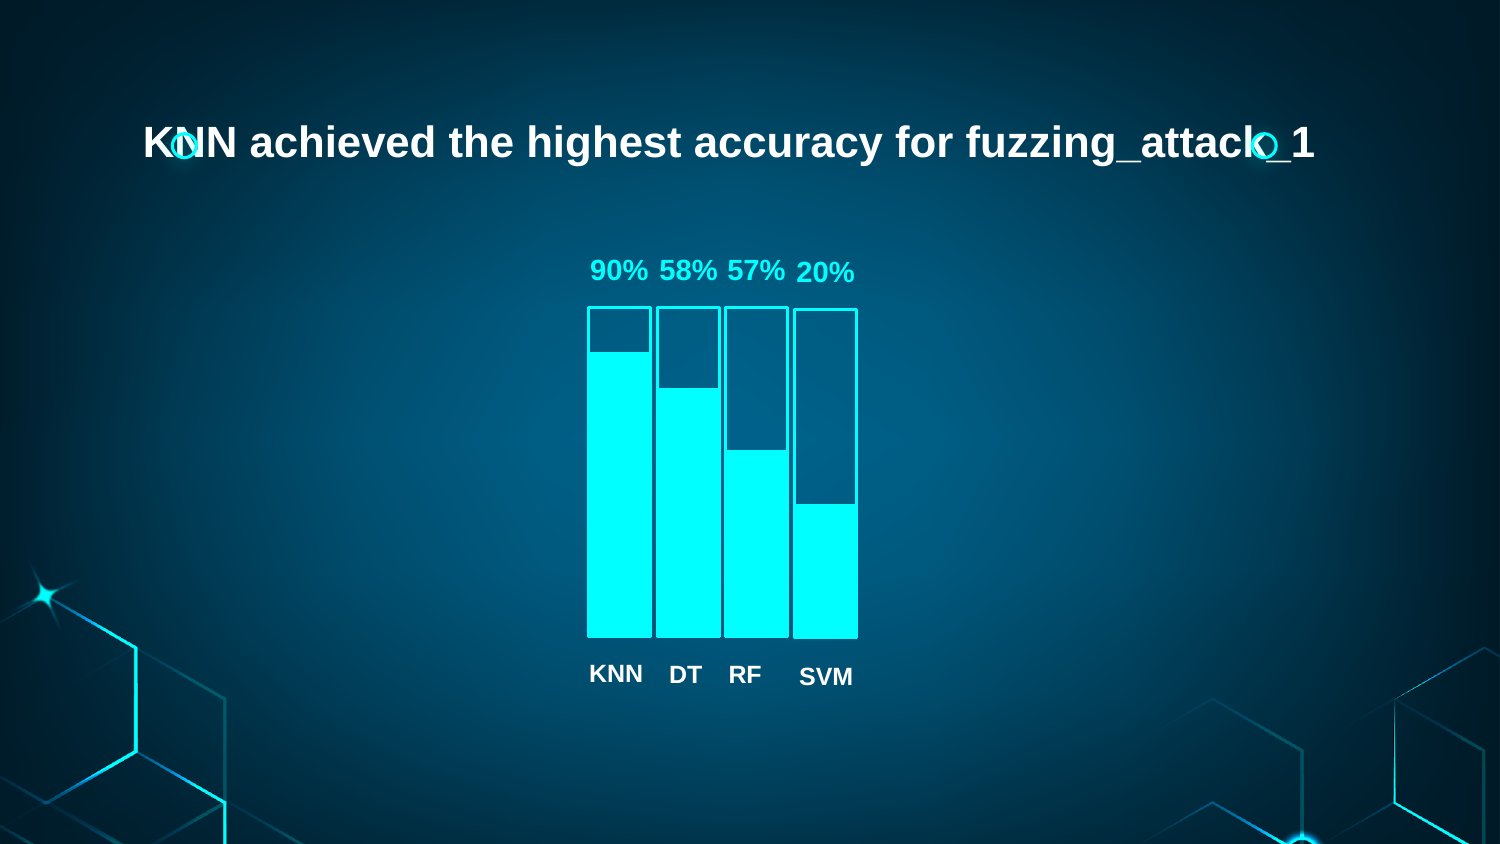

KNN achieved the highest accuracy for fuzzing_attack_1

# 90%
58%
57%
20%

KNN
DT
RF
SVM